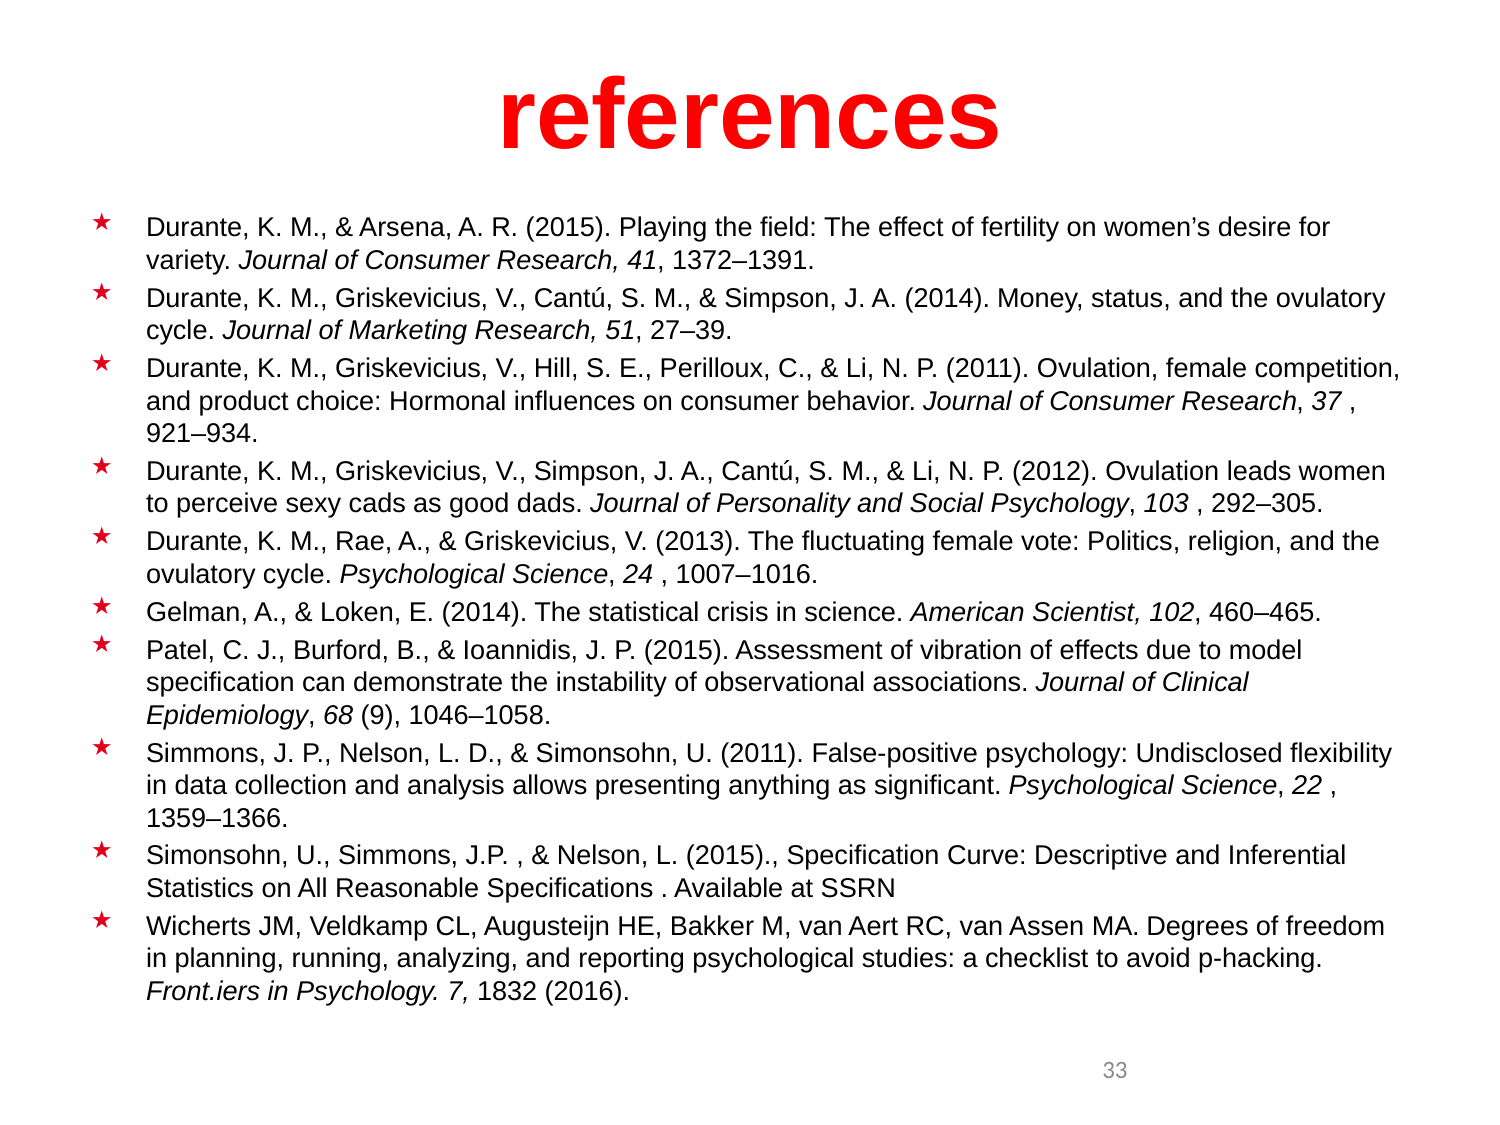

# references
Durante, K. M., & Arsena, A. R. (2015). Playing the field: The effect of fertility on women’s desire for variety. Journal of Consumer Research, 41, 1372–1391.
Durante, K. M., Griskevicius, V., Cantú, S. M., & Simpson, J. A. (2014). Money, status, and the ovulatory cycle. Journal of Marketing Research, 51, 27–39.
Durante, K. M., Griskevicius, V., Hill, S. E., Perilloux, C., & Li, N. P. (2011). Ovulation, female competition, and product choice: Hormonal influences on consumer behavior. Journal of Consumer Research, 37 , 921–934.
Durante, K. M., Griskevicius, V., Simpson, J. A., Cantú, S. M., & Li, N. P. (2012). Ovulation leads women to perceive sexy cads as good dads. Journal of Personality and Social Psychology, 103 , 292–305.
Durante, K. M., Rae, A., & Griskevicius, V. (2013). The fluctuating female vote: Politics, religion, and the ovulatory cycle. Psychological Science, 24 , 1007–1016.
Gelman, A., & Loken, E. (2014). The statistical crisis in science. American Scientist, 102, 460–465.
Patel, C. J., Burford, B., & Ioannidis, J. P. (2015). Assessment of vibration of effects due to model specification can demonstrate the instability of observational associations. Journal of Clinical Epidemiology, 68 (9), 1046–1058.
Simmons, J. P., Nelson, L. D., & Simonsohn, U. (2011). False-positive psychology: Undisclosed flexibility in data collection and analysis allows presenting anything as significant. Psychological Science, 22 , 1359–1366.
Simonsohn, U., Simmons, J.P. , & Nelson, L. (2015)., Specification Curve: Descriptive and Inferential Statistics on All Reasonable Specifications . Available at SSRN
Wicherts JM, Veldkamp CL, Augusteijn HE, Bakker M, van Aert RC, van Assen MA. Degrees of freedom in planning, running, analyzing, and reporting psychological studies: a checklist to avoid p-hacking. Front.iers in Psychology. 7, 1832 (2016).

33